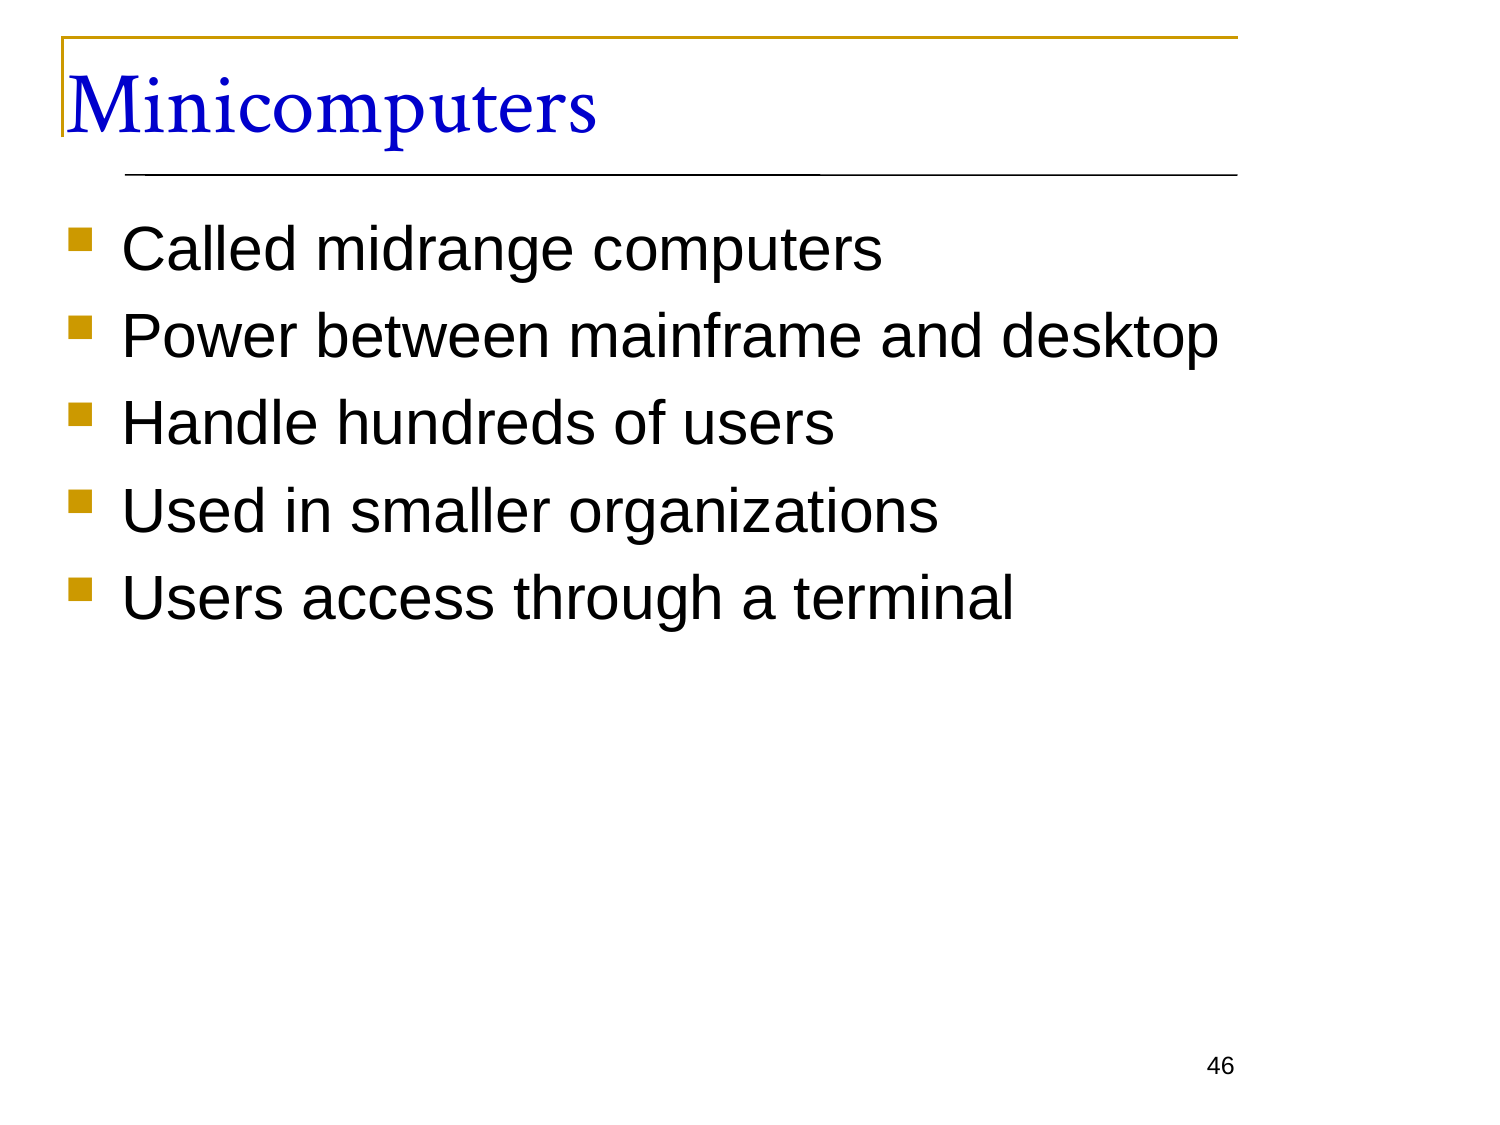

# Minicomputers
Called midrange computers
Power between mainframe and desktop
Handle hundreds of users
Used in smaller organizations
Users access through a terminal
46